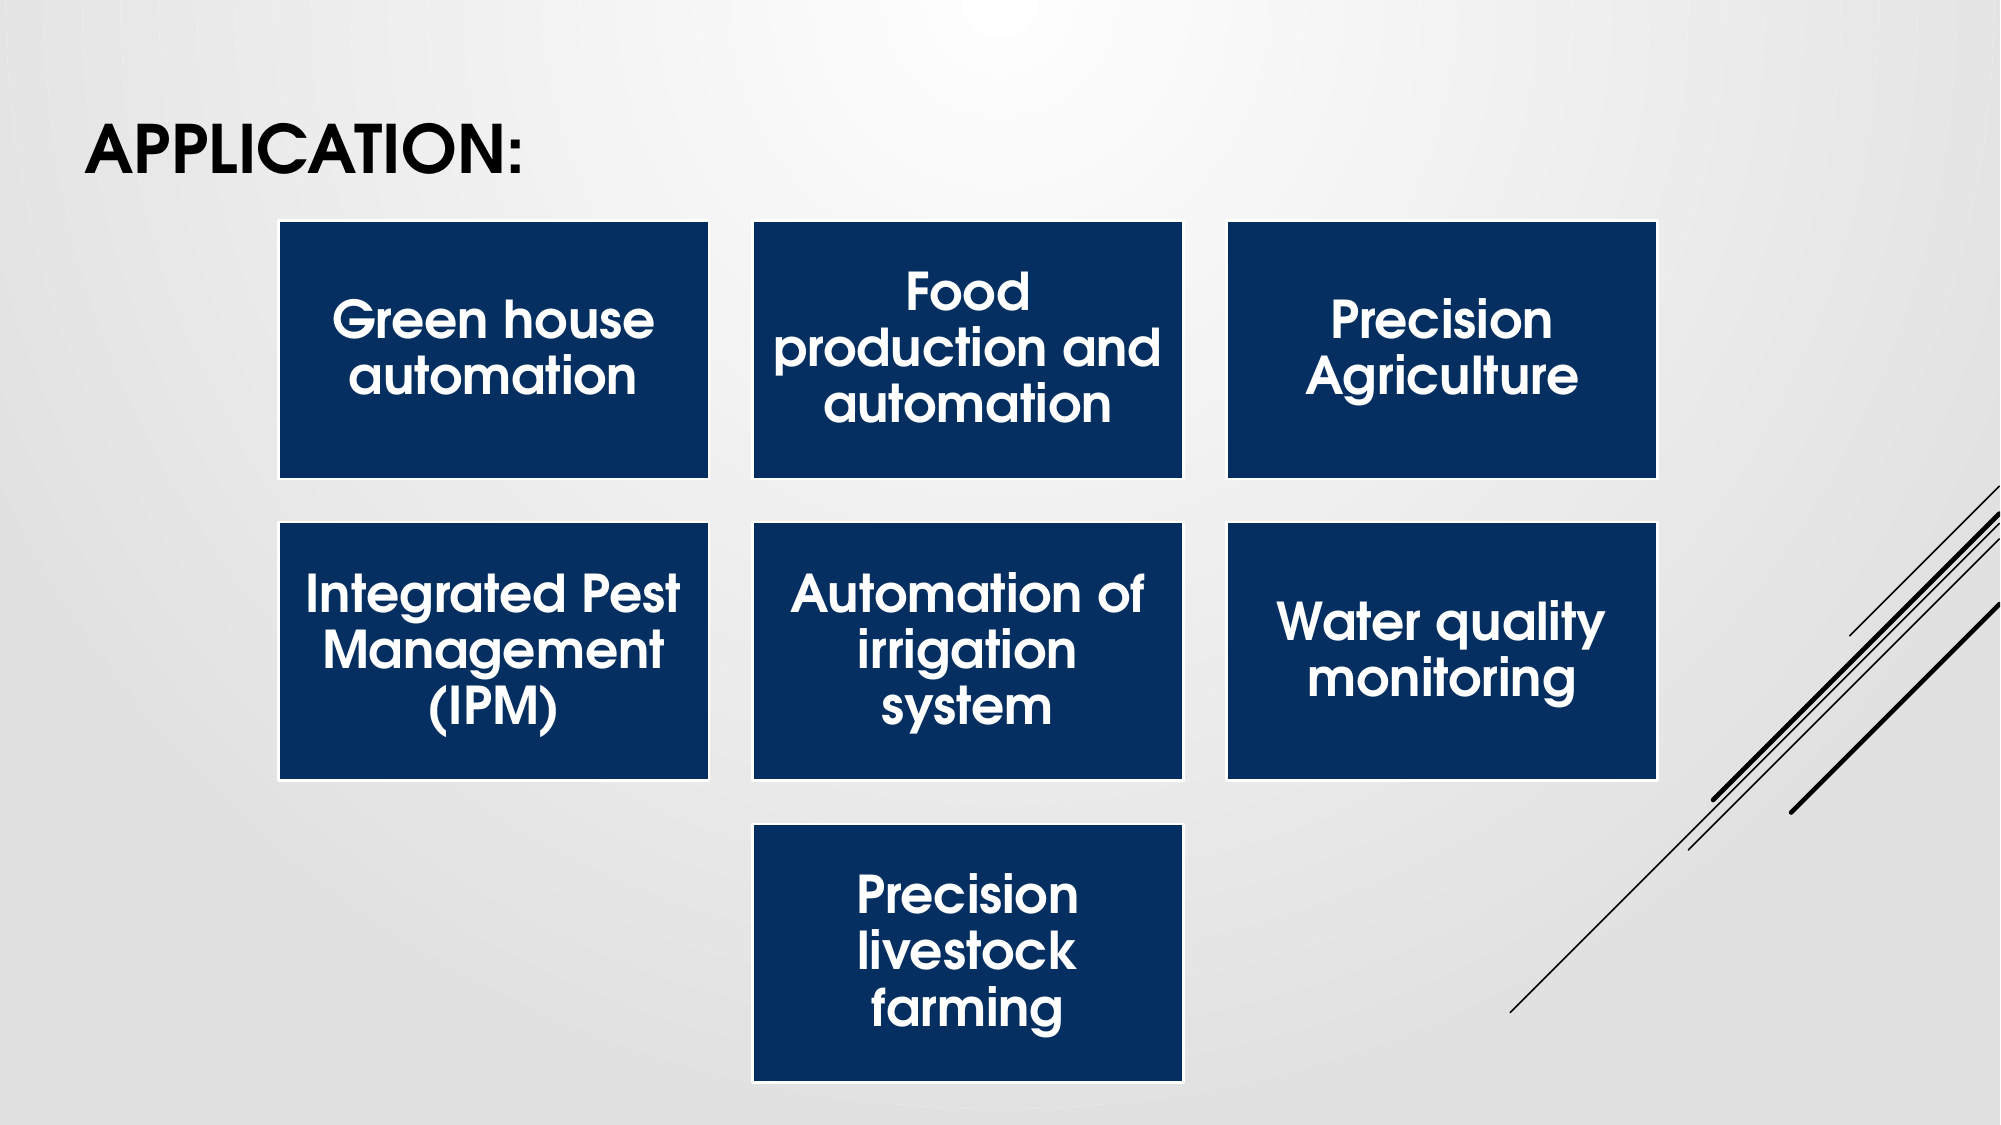

APPLICATION:
Green house automation
Food production and automation
Precision Agriculture
Integrated Pest Management (IPM)
Automation of irrigation system
Water quality monitoring
Precision livestock farming